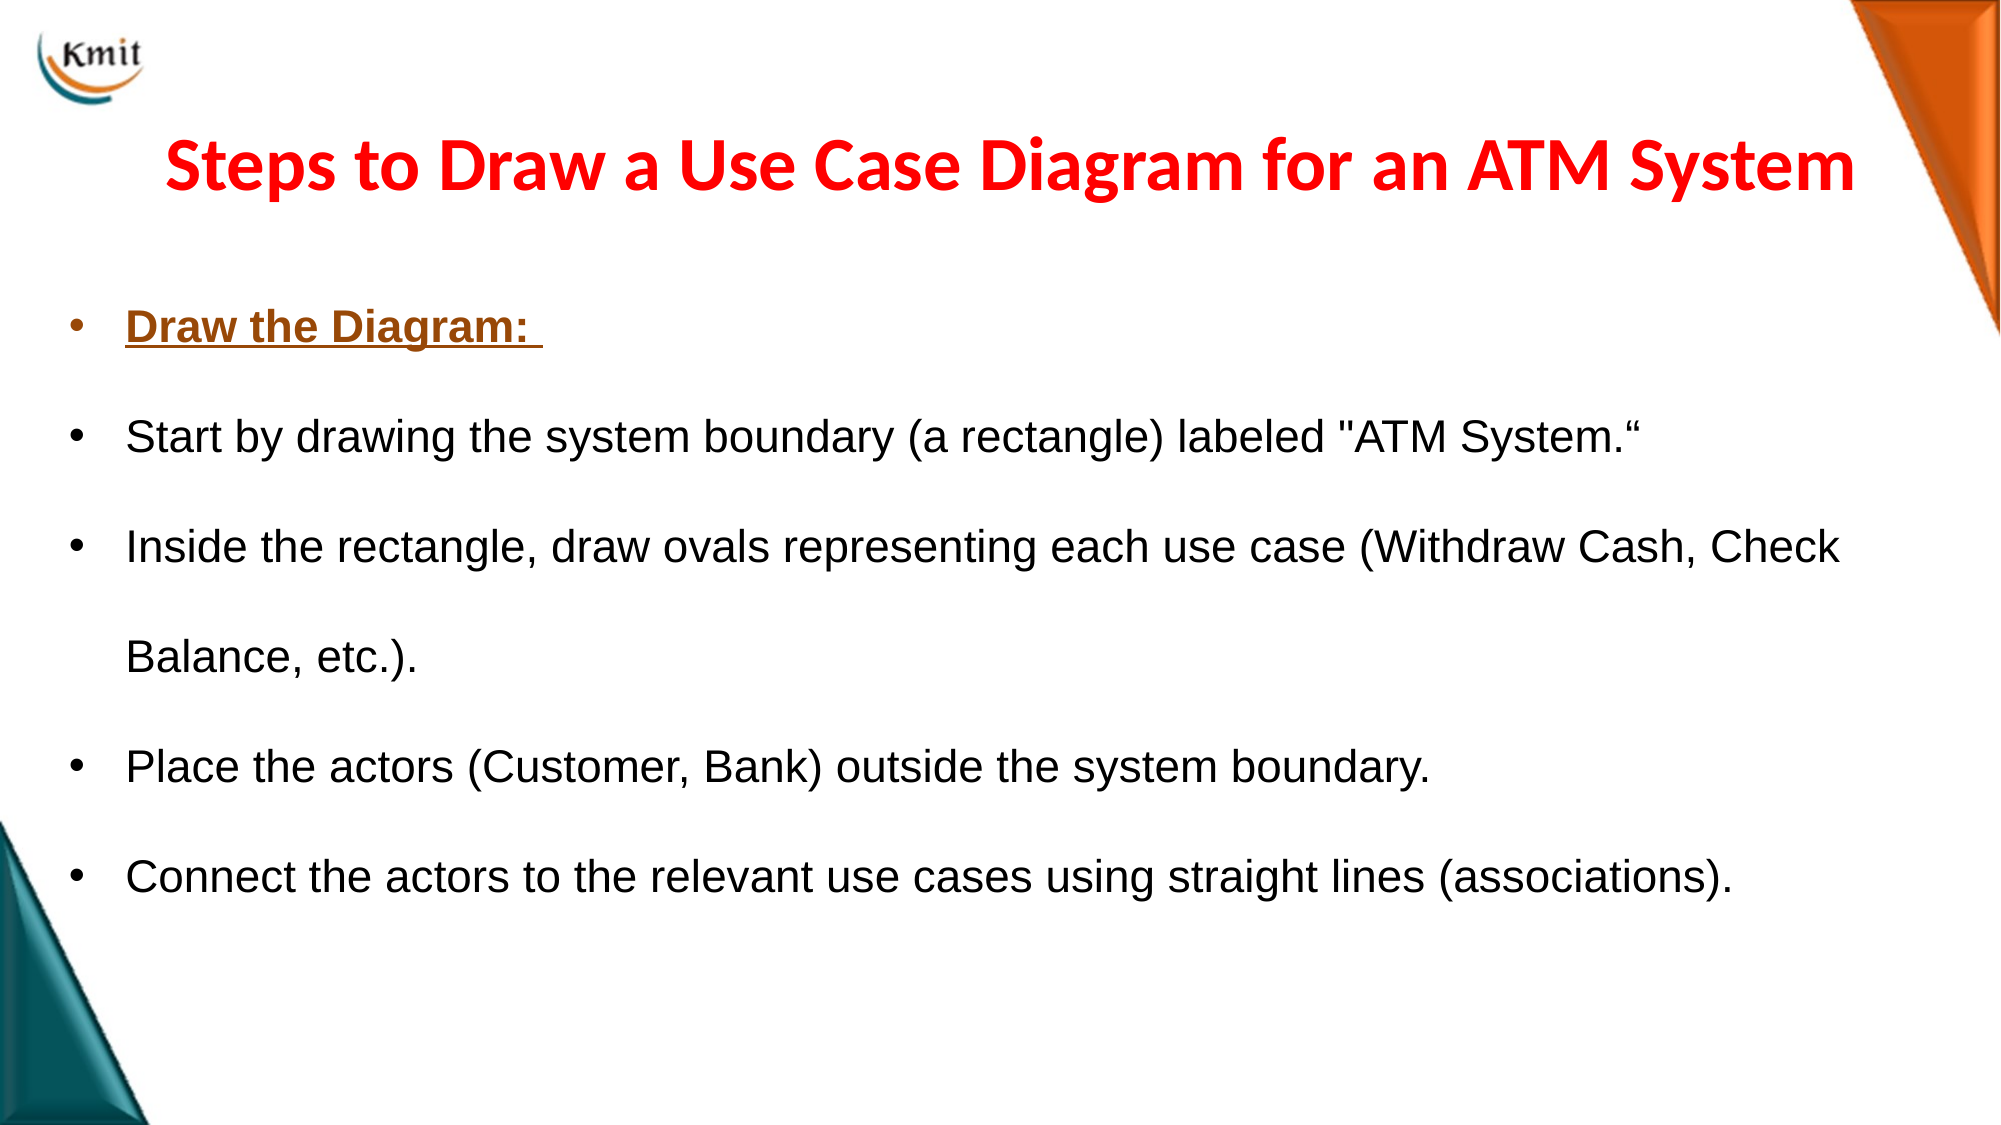

# Steps to Draw a Use Case Diagram for an ATM System
Draw the Diagram:
Start by drawing the system boundary (a rectangle) labeled "ATM System.“
Inside the rectangle, draw ovals representing each use case (Withdraw Cash, Check Balance, etc.).
Place the actors (Customer, Bank) outside the system boundary.
Connect the actors to the relevant use cases using straight lines (associations).